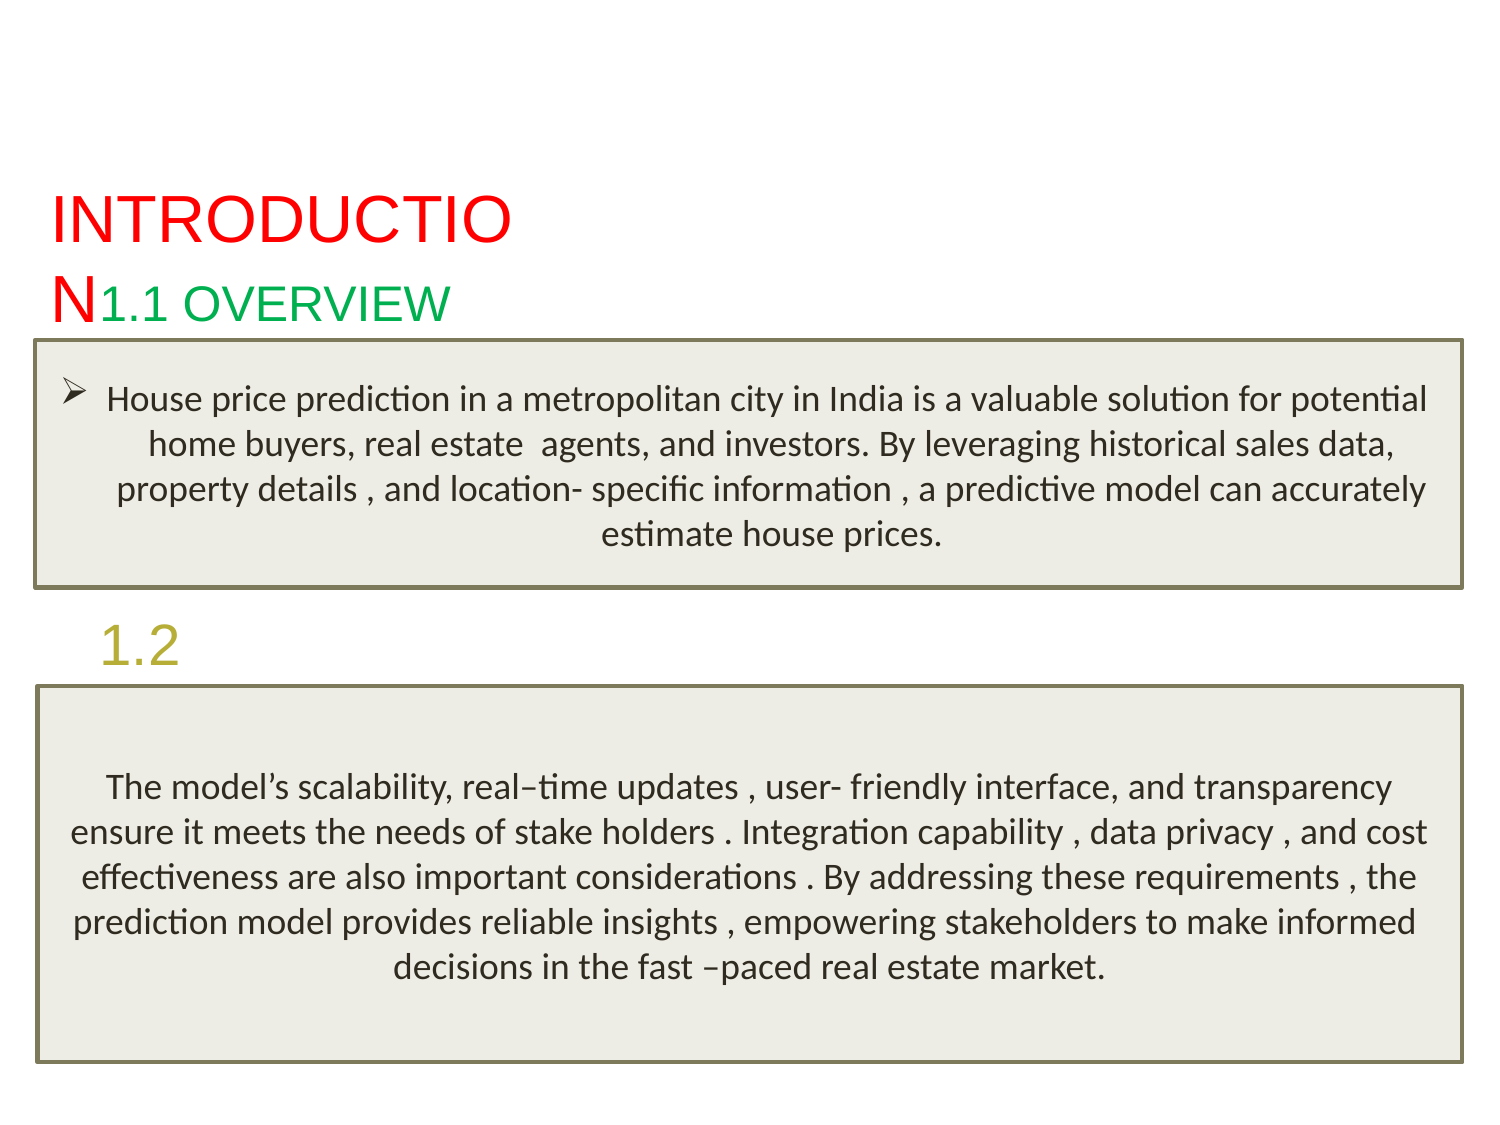

INTRODUCTION
1.1 OVERVIEW
House price prediction in a metropolitan city in India is a valuable solution for potential  home buyers, real estate  agents, and investors. By leveraging historical sales data, property details , and location- specific information , a predictive model can accurately estimate house prices.
1.2 PURPOSE
The model’s scalability, real–time updates , user- friendly interface, and transparency ensure it meets the needs of stake holders . Integration capability , data privacy , and cost effectiveness are also important considerations . By addressing these requirements , the prediction model provides reliable insights , empowering stakeholders to make informed  decisions in the fast –paced real estate market.